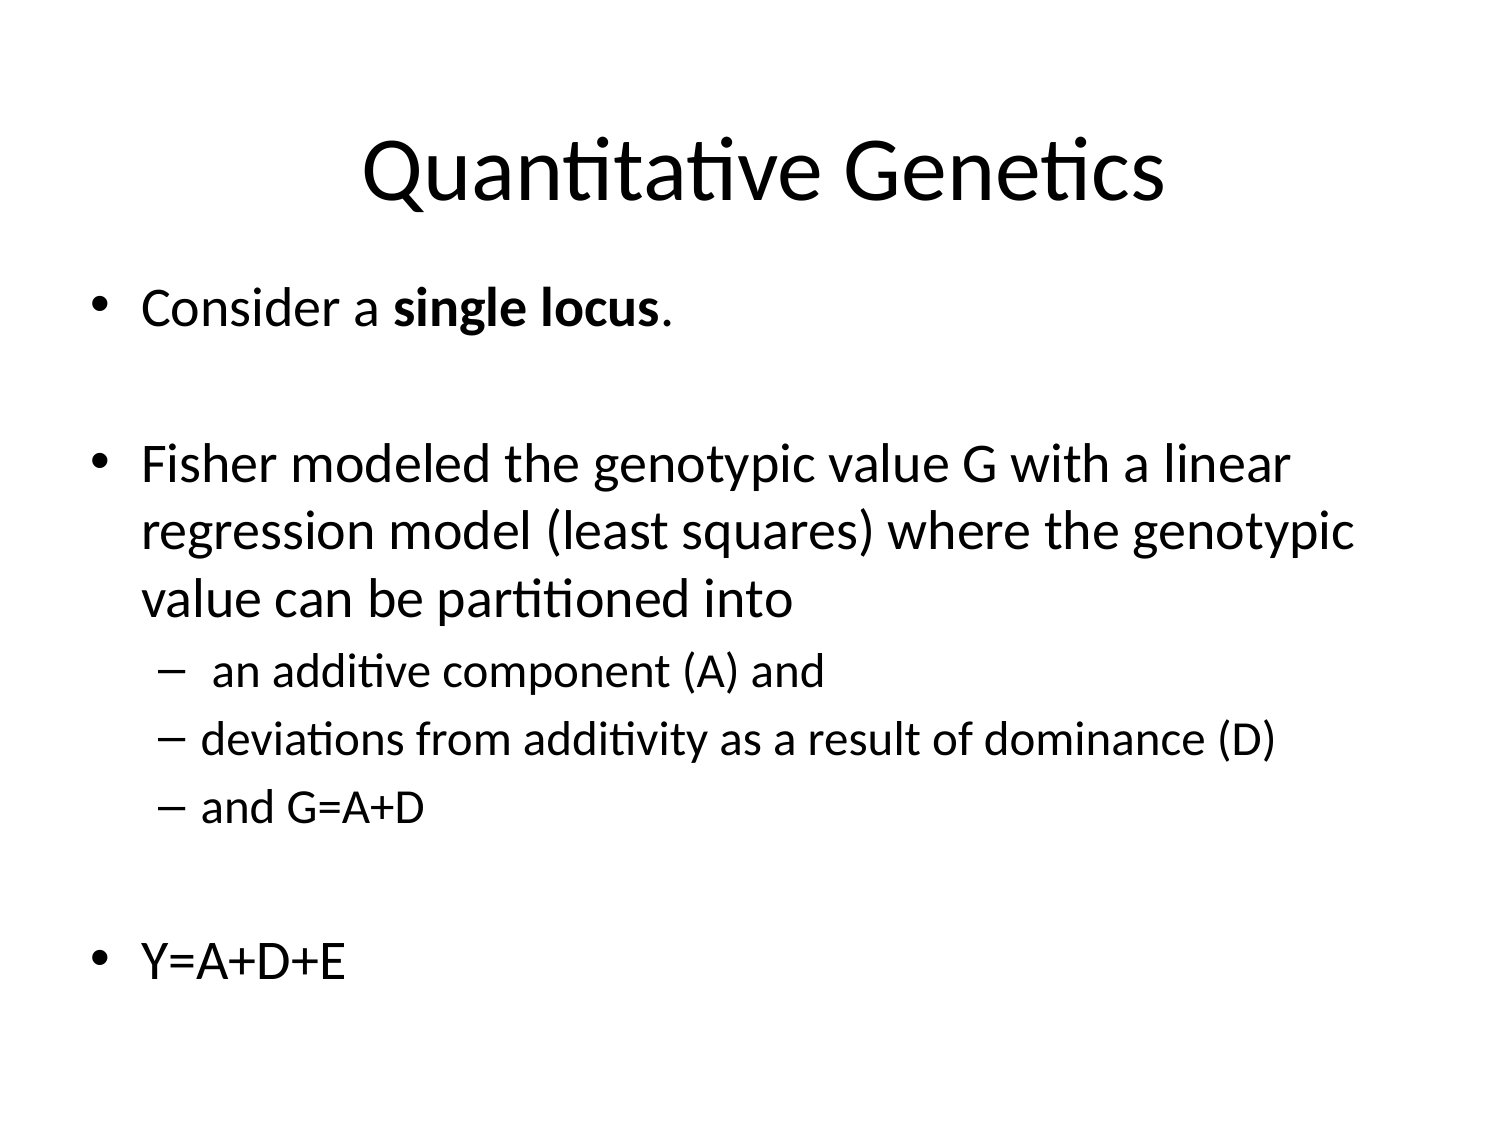

Quantitative Genetics
Consider a single locus.

Fisher modeled the genotypic value G with a linear regression model (least squares) where the genotypic value can be partitioned into
 an additive component (A) and
deviations from additivity as a result of dominance (D)
and G=A+D

Y=A+D+E